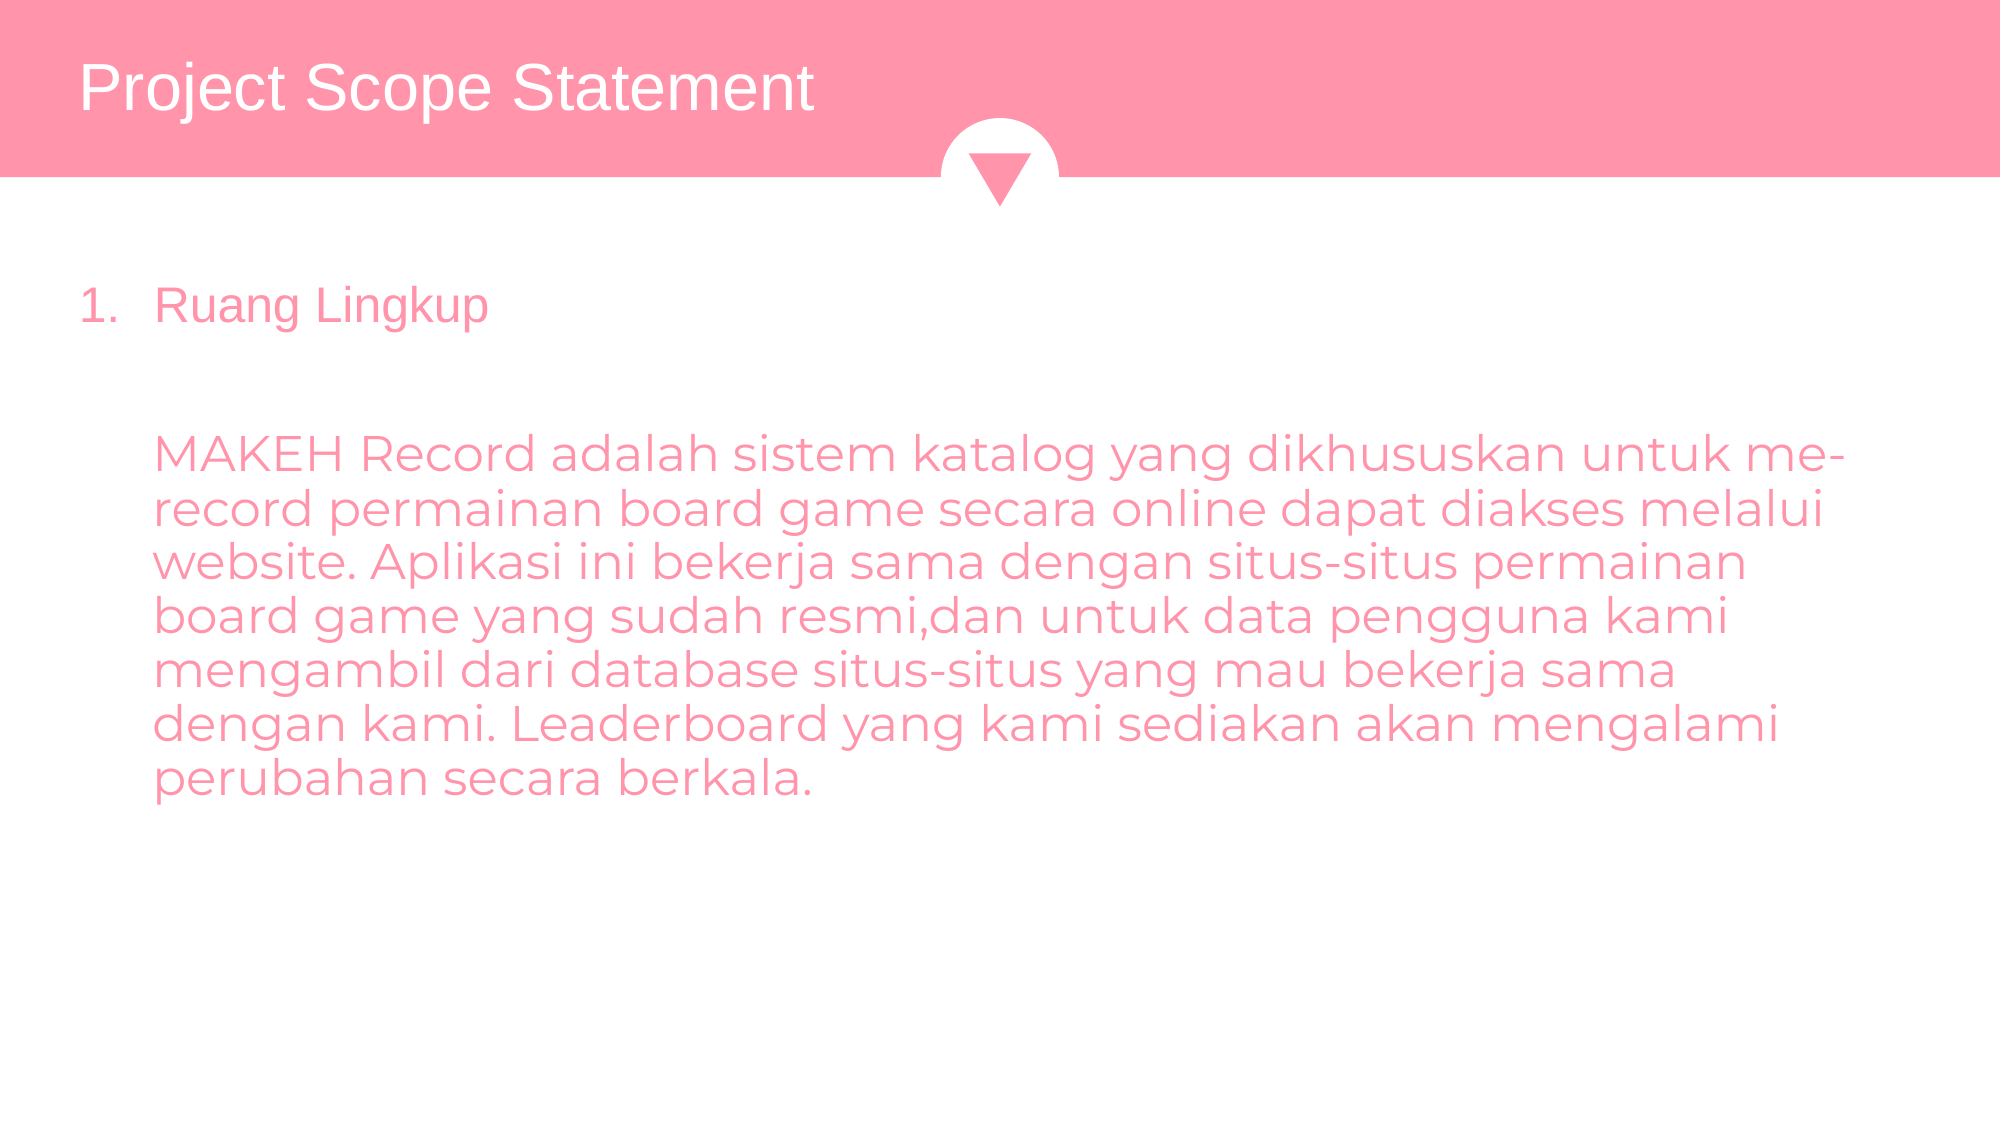

Project Scope Statement

Ruang Lingkup

MAKEH Record adalah sistem katalog yang dikhususkan untuk me-record permainan board game secara online dapat diakses melalui website. Aplikasi ini bekerja sama dengan situs-situs permainan board game yang sudah resmi,dan untuk data pengguna kami mengambil dari database situs-situs yang mau bekerja sama dengan kami. Leaderboard yang kami sediakan akan mengalami perubahan secara berkala.